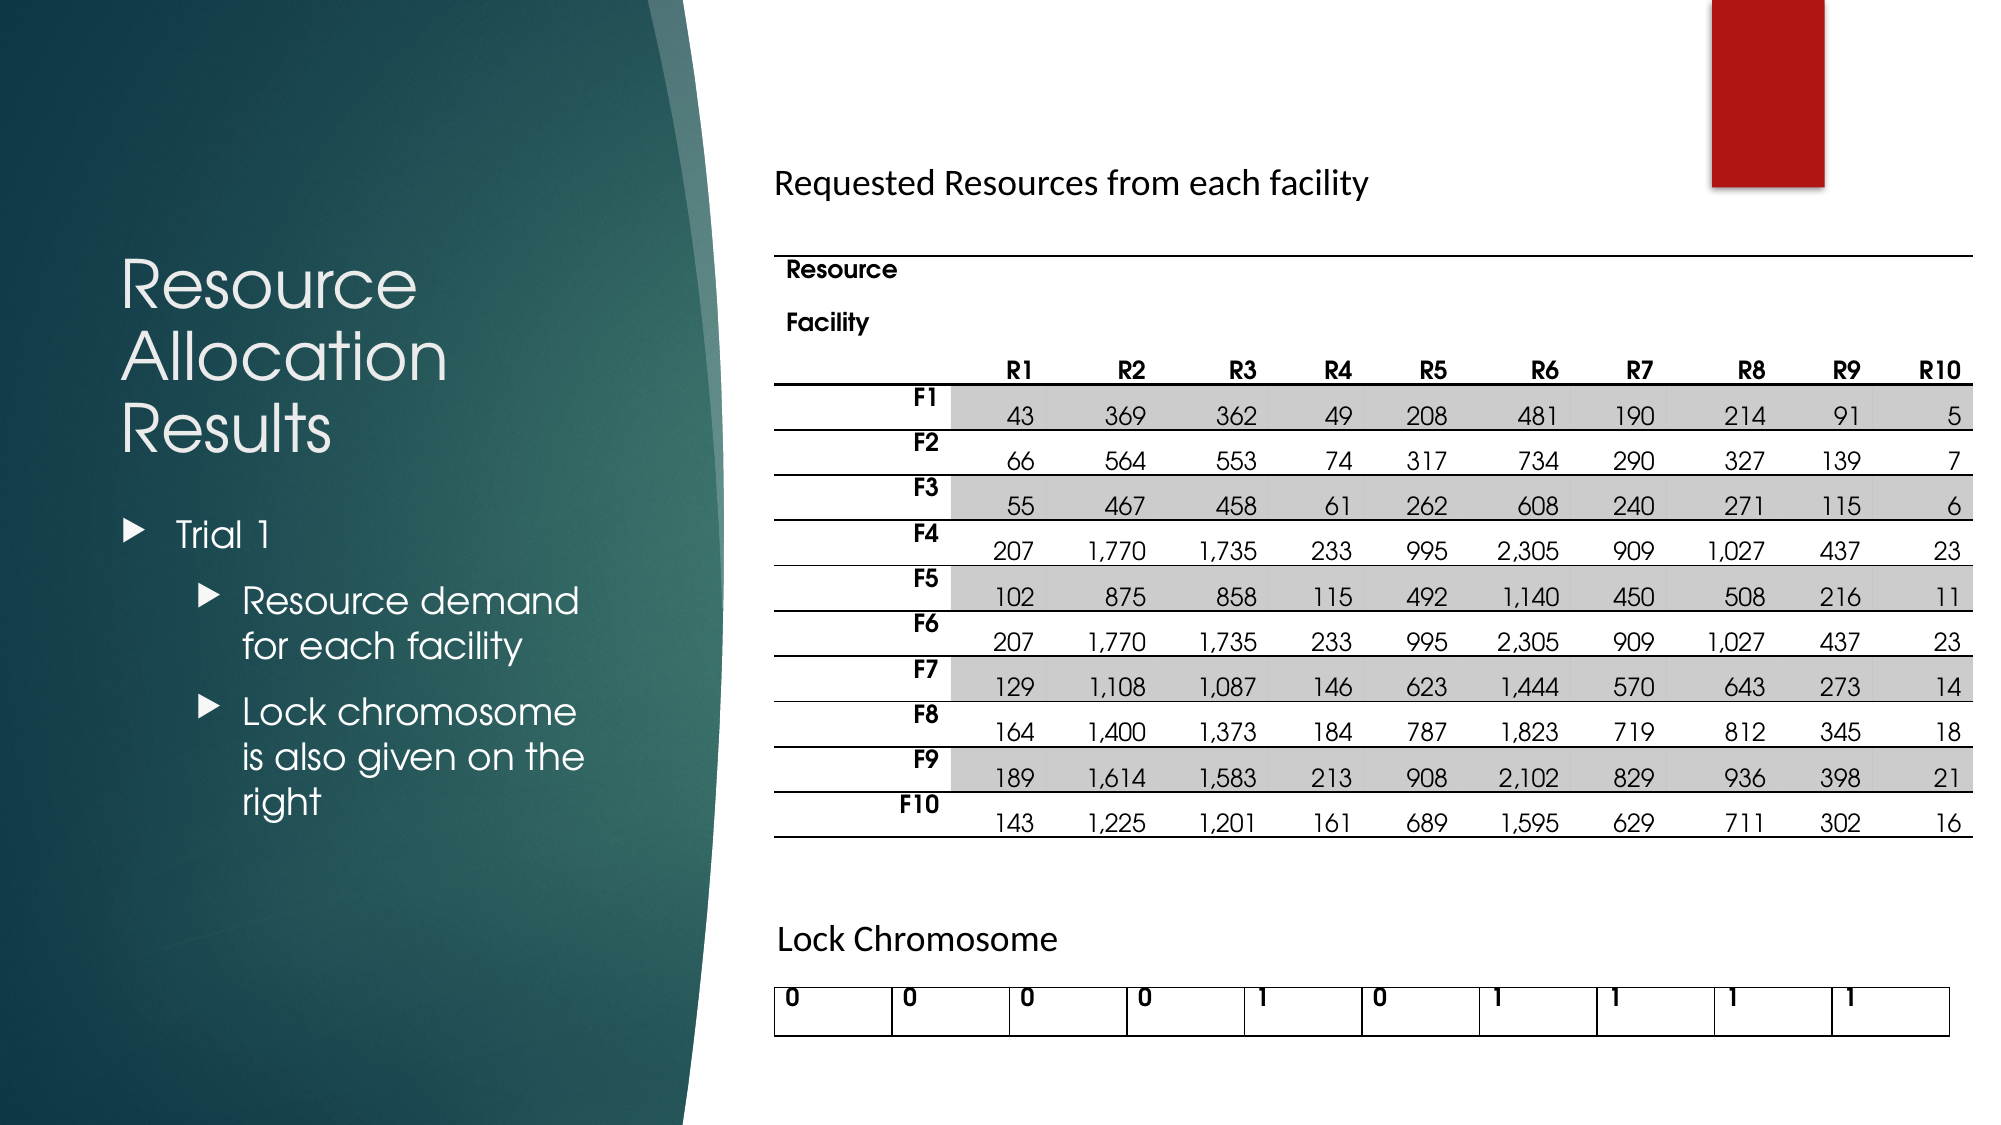

Requested Resources from each facility
# Resource Allocation Results
| Resource   Facility | R1 | R2 | R3 | R4 | R5 | R6 | R7 | R8 | R9 | R10 |
| --- | --- | --- | --- | --- | --- | --- | --- | --- | --- | --- |
| F1 | 43 | 369 | 362 | 49 | 208 | 481 | 190 | 214 | 91 | 5 |
| F2 | 66 | 564 | 553 | 74 | 317 | 734 | 290 | 327 | 139 | 7 |
| F3 | 55 | 467 | 458 | 61 | 262 | 608 | 240 | 271 | 115 | 6 |
| F4 | 207 | 1,770 | 1,735 | 233 | 995 | 2,305 | 909 | 1,027 | 437 | 23 |
| F5 | 102 | 875 | 858 | 115 | 492 | 1,140 | 450 | 508 | 216 | 11 |
| F6 | 207 | 1,770 | 1,735 | 233 | 995 | 2,305 | 909 | 1,027 | 437 | 23 |
| F7 | 129 | 1,108 | 1,087 | 146 | 623 | 1,444 | 570 | 643 | 273 | 14 |
| F8 | 164 | 1,400 | 1,373 | 184 | 787 | 1,823 | 719 | 812 | 345 | 18 |
| F9 | 189 | 1,614 | 1,583 | 213 | 908 | 2,102 | 829 | 936 | 398 | 21 |
| F10 | 143 | 1,225 | 1,201 | 161 | 689 | 1,595 | 629 | 711 | 302 | 16 |
Trial 1
Resource demand for each facility
Lock chromosome is also given on the right
Lock Chromosome
57
| 0 | 0 | 0 | 0 | 1 | 0 | 1 | 1 | 1 | 1 |
| --- | --- | --- | --- | --- | --- | --- | --- | --- | --- |